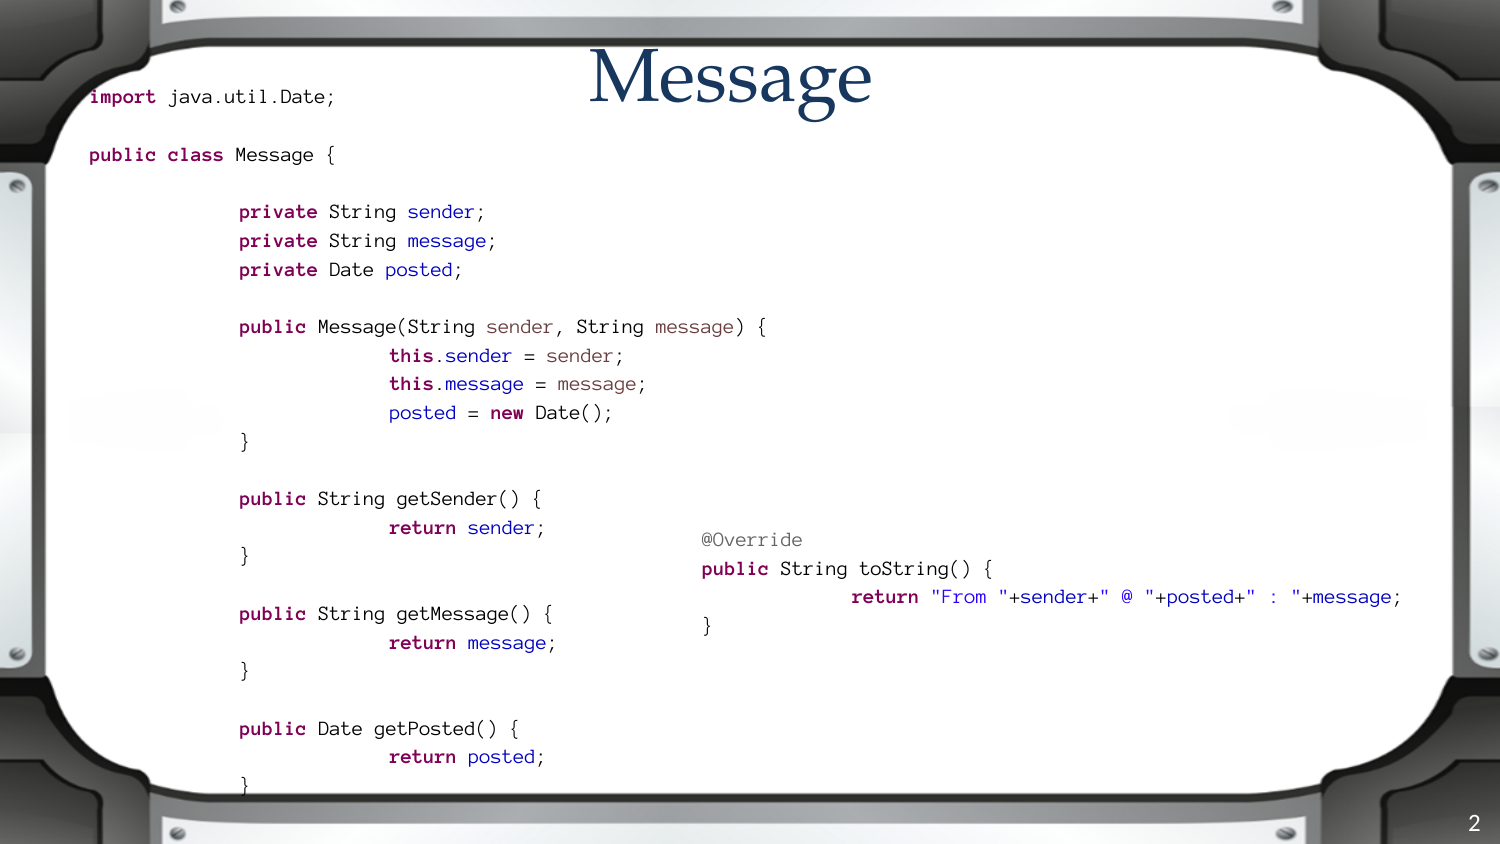

# Message
import java.util.Date;

public class Message {

	private String sender;
	private String message;
	private Date posted;

	public Message(String sender, String message) {
		this.sender = sender;
		this.message = message;
		posted = new Date();
	}

	public String getSender() {
		return sender;
	}

	public String getMessage() {
		return message;
	}

	public Date getPosted() {
		return posted;
	}

	@Override
	public String toString() {
		return "From "+sender+" @ "+posted+" : "+message;
	}

2